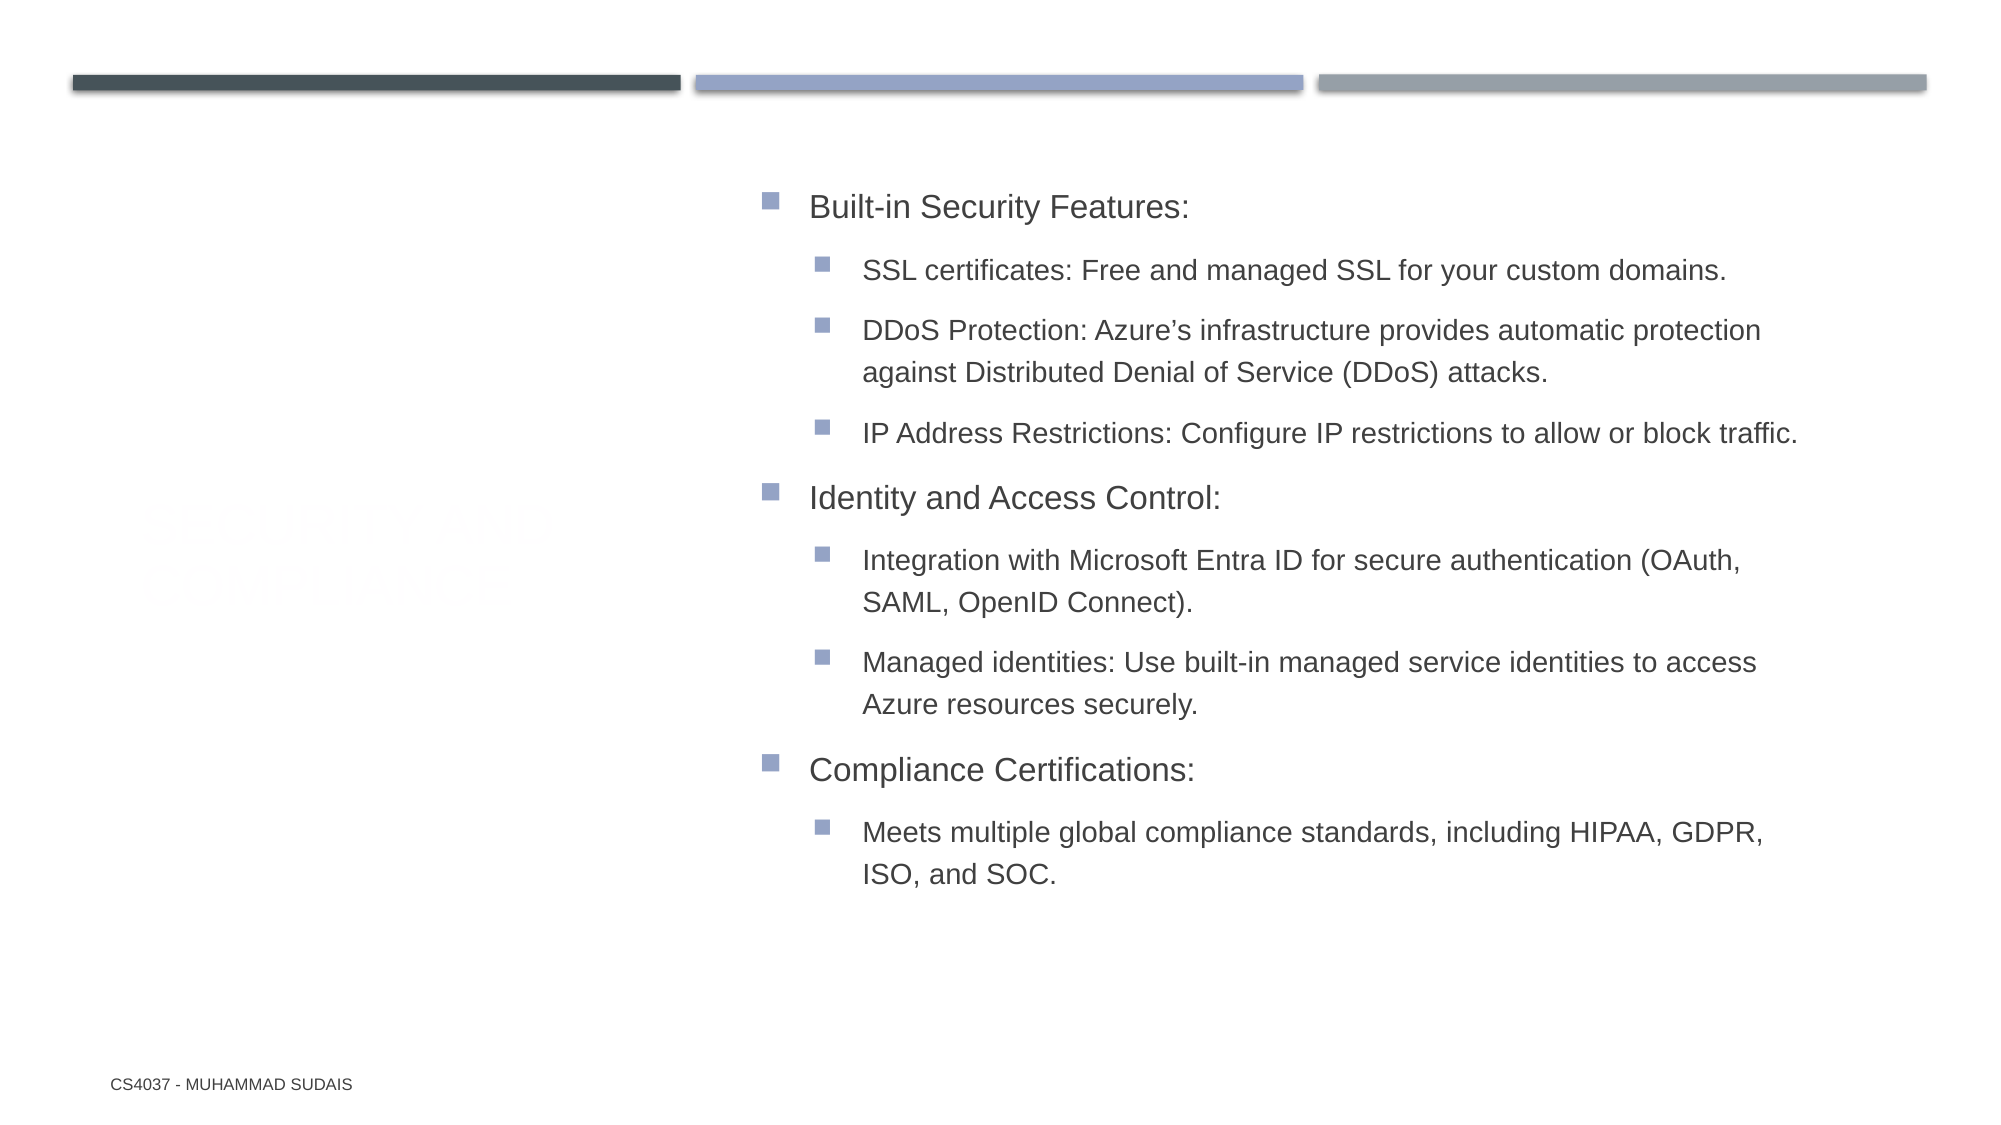

# Security and Compliance
Built-in Security Features:
SSL certificates: Free and managed SSL for your custom domains.
DDoS Protection: Azure’s infrastructure provides automatic protection against Distributed Denial of Service (DDoS) attacks.
IP Address Restrictions: Configure IP restrictions to allow or block traffic.
Identity and Access Control:
Integration with Microsoft Entra ID for secure authentication (OAuth, SAML, OpenID Connect).
Managed identities: Use built-in managed service identities to access Azure resources securely.
Compliance Certifications:
Meets multiple global compliance standards, including HIPAA, GDPR, ISO, and SOC.

CS4037 - Muhammad Sudais